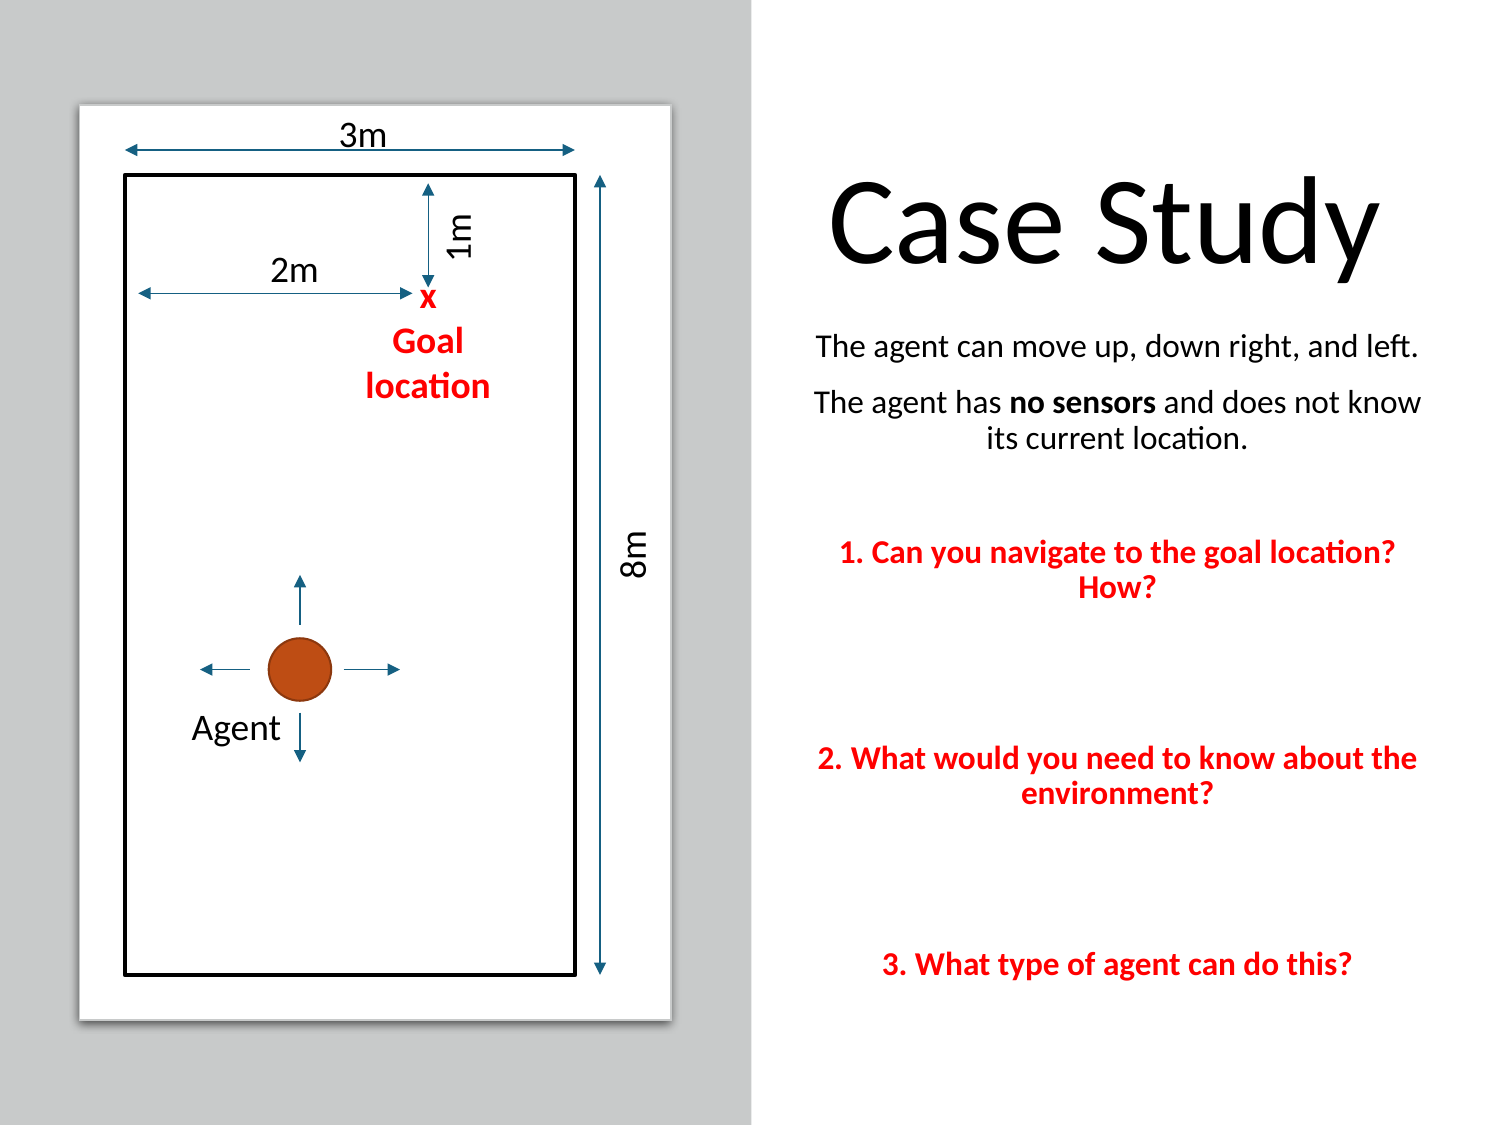

3m

1m
2m
x
Goal
location
8m

Agent

# Case Study
The agent can move up, down right, and left.
The agent has no sensors and does not know its current location.

1. Can you navigate to the goal location? How?

2. What would you need to know about the environment?

3. What type of agent can do this?